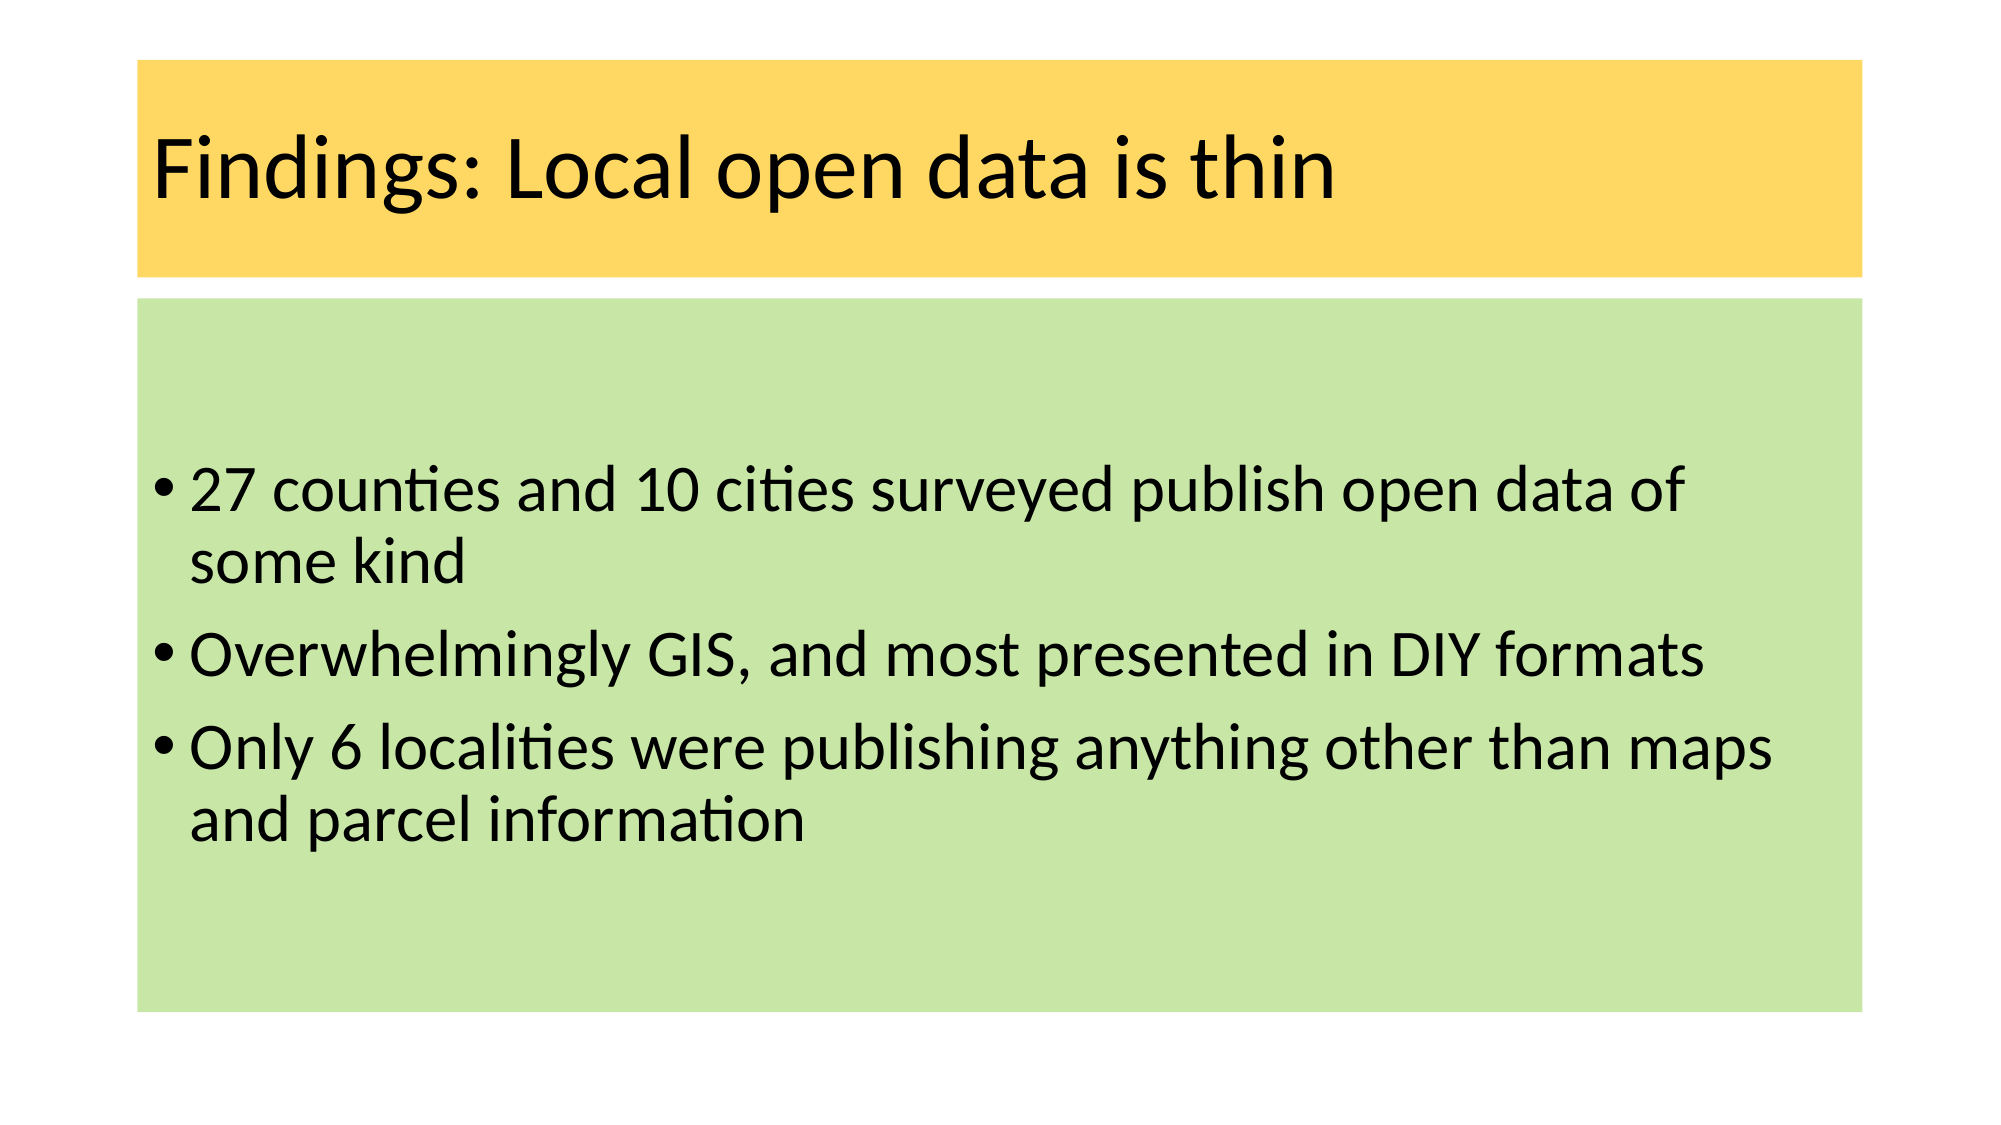

# Findings: Local open data is thin
27 counties and 10 cities surveyed publish open data of some kind
Overwhelmingly GIS, and most presented in DIY formats
Only 6 localities were publishing anything other than maps and parcel information